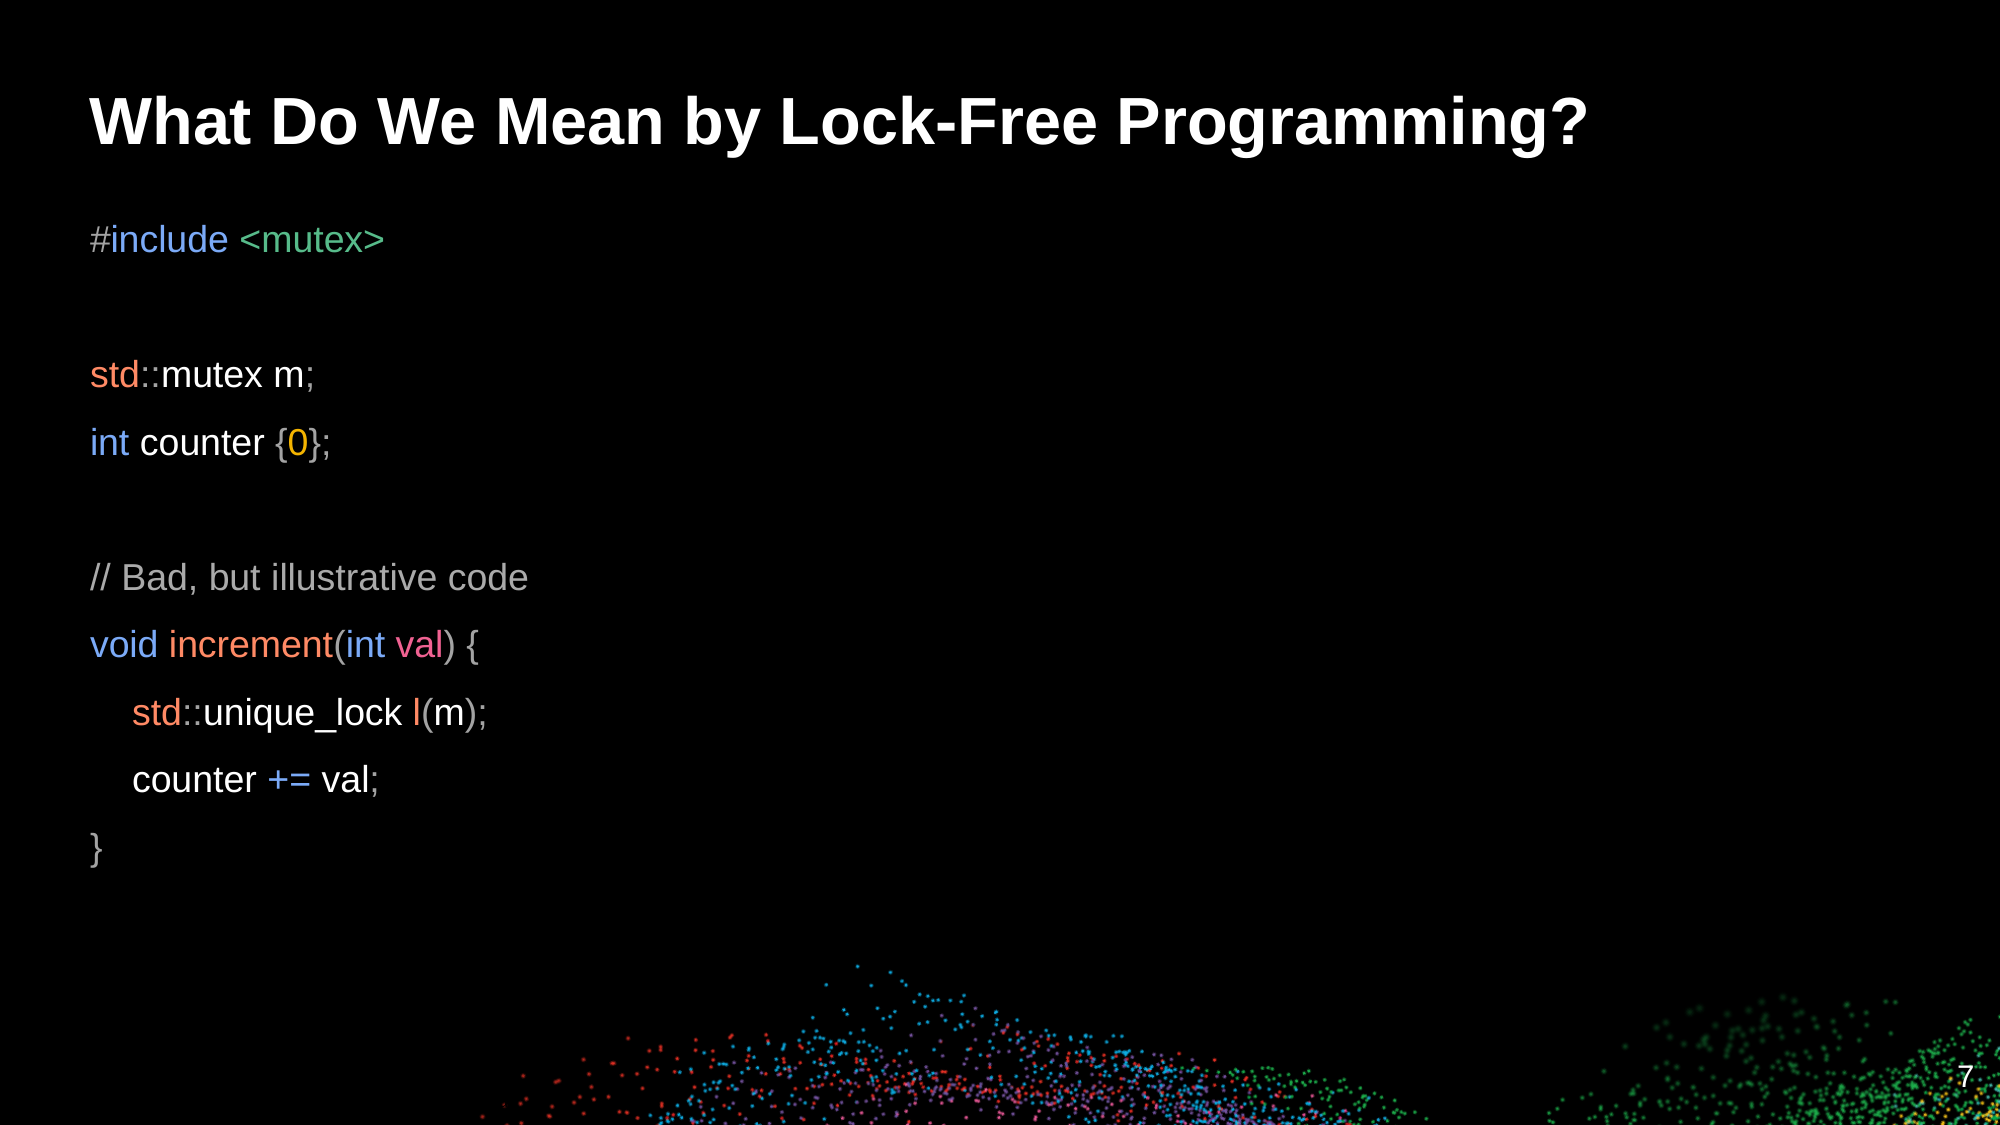

# What Do We Mean by Lock-Free Programming?
#include <mutex>

std::mutex m;
int counter {0};

// Bad, but illustrative code
void increment(int val) {
    std::unique_lock l(m);
    counter += val;
}
7